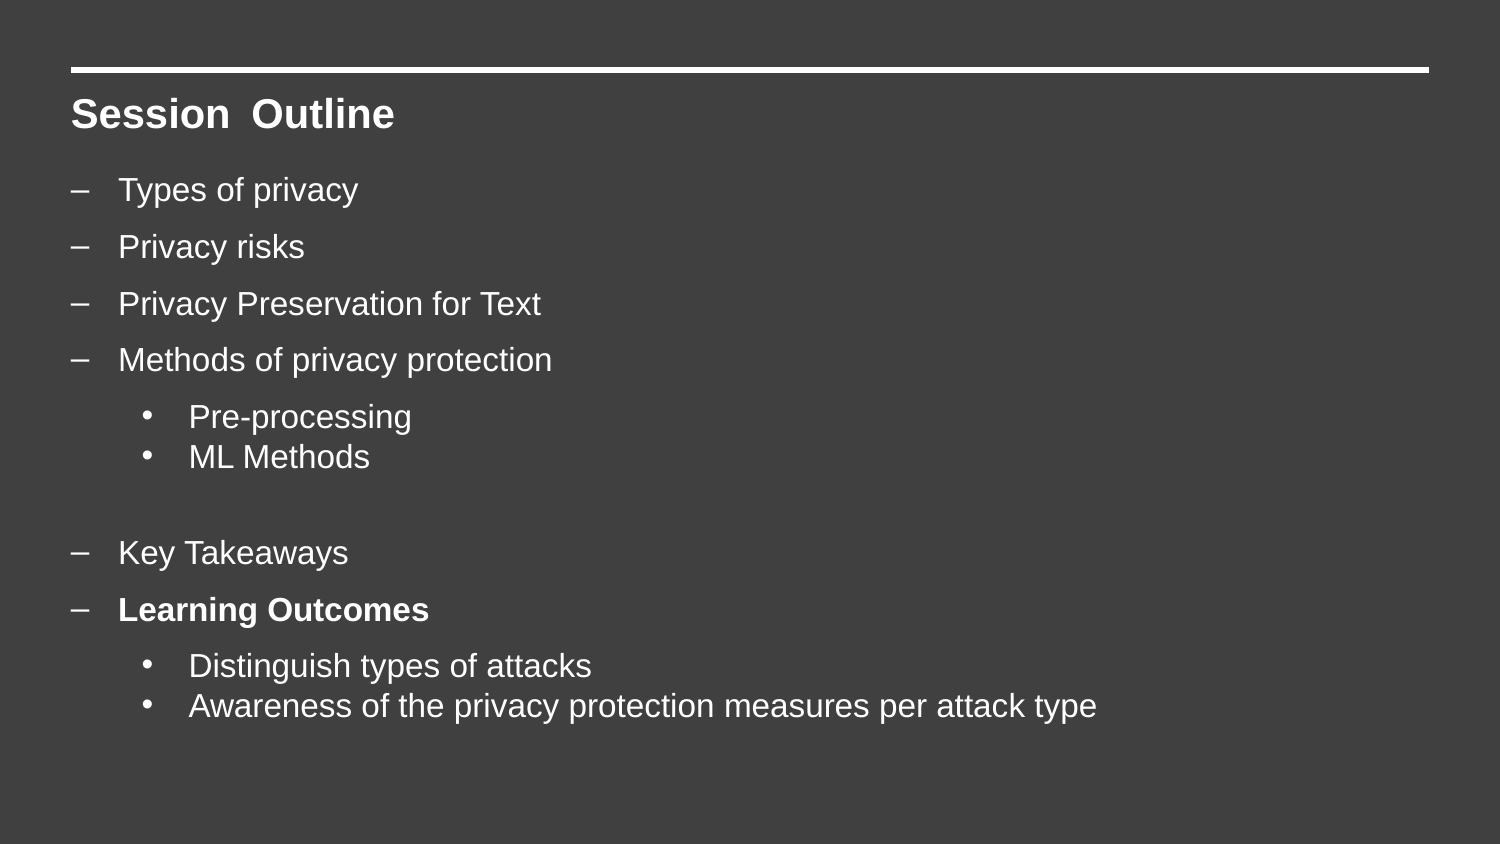

Session Outline

Types of privacy
Privacy risks
Privacy Preservation for Text
Methods of privacy protection
Pre-processing
ML Methods

Key Takeaways
Learning Outcomes
Distinguish types of attacks
Awareness of the privacy protection measures per attack type